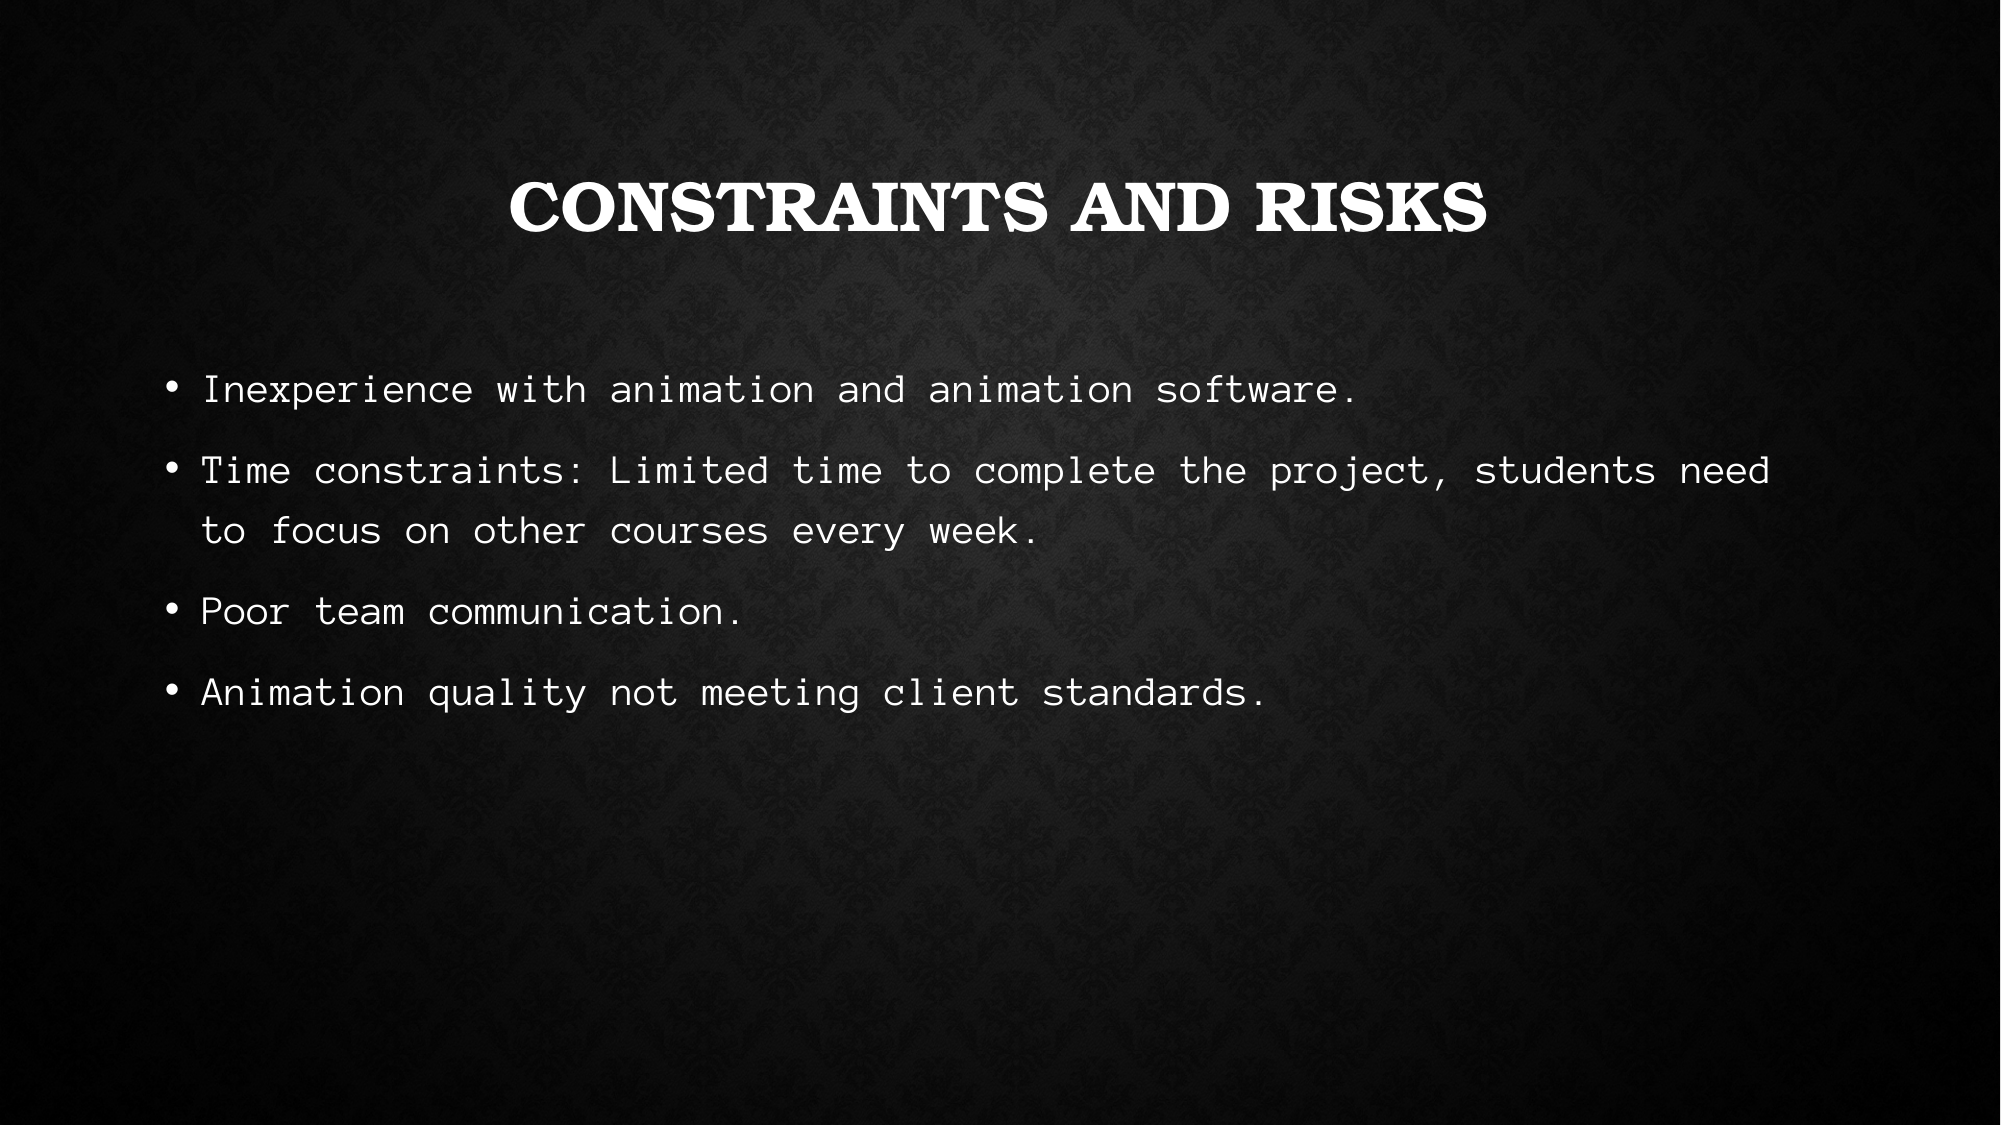

# Constraints and risks
Inexperience with animation and animation software.
Time constraints: Limited time to complete the project, students need to focus on other courses every week.
Poor team communication.
Animation quality not meeting client standards.